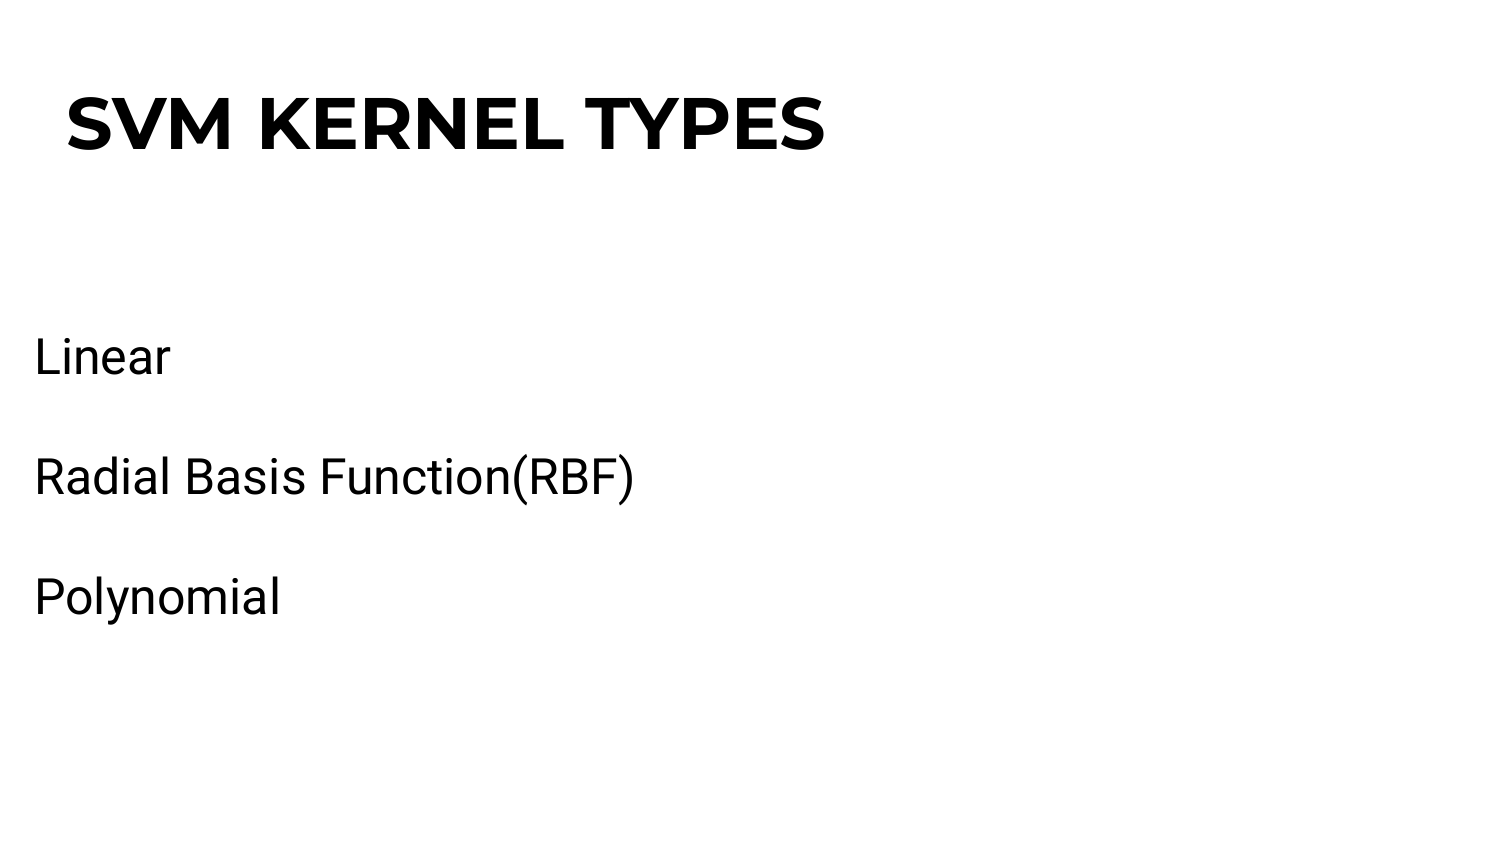

# SVM KERNEL TYPES

Linear
Radial Basis Function(RBF)
Polynomial